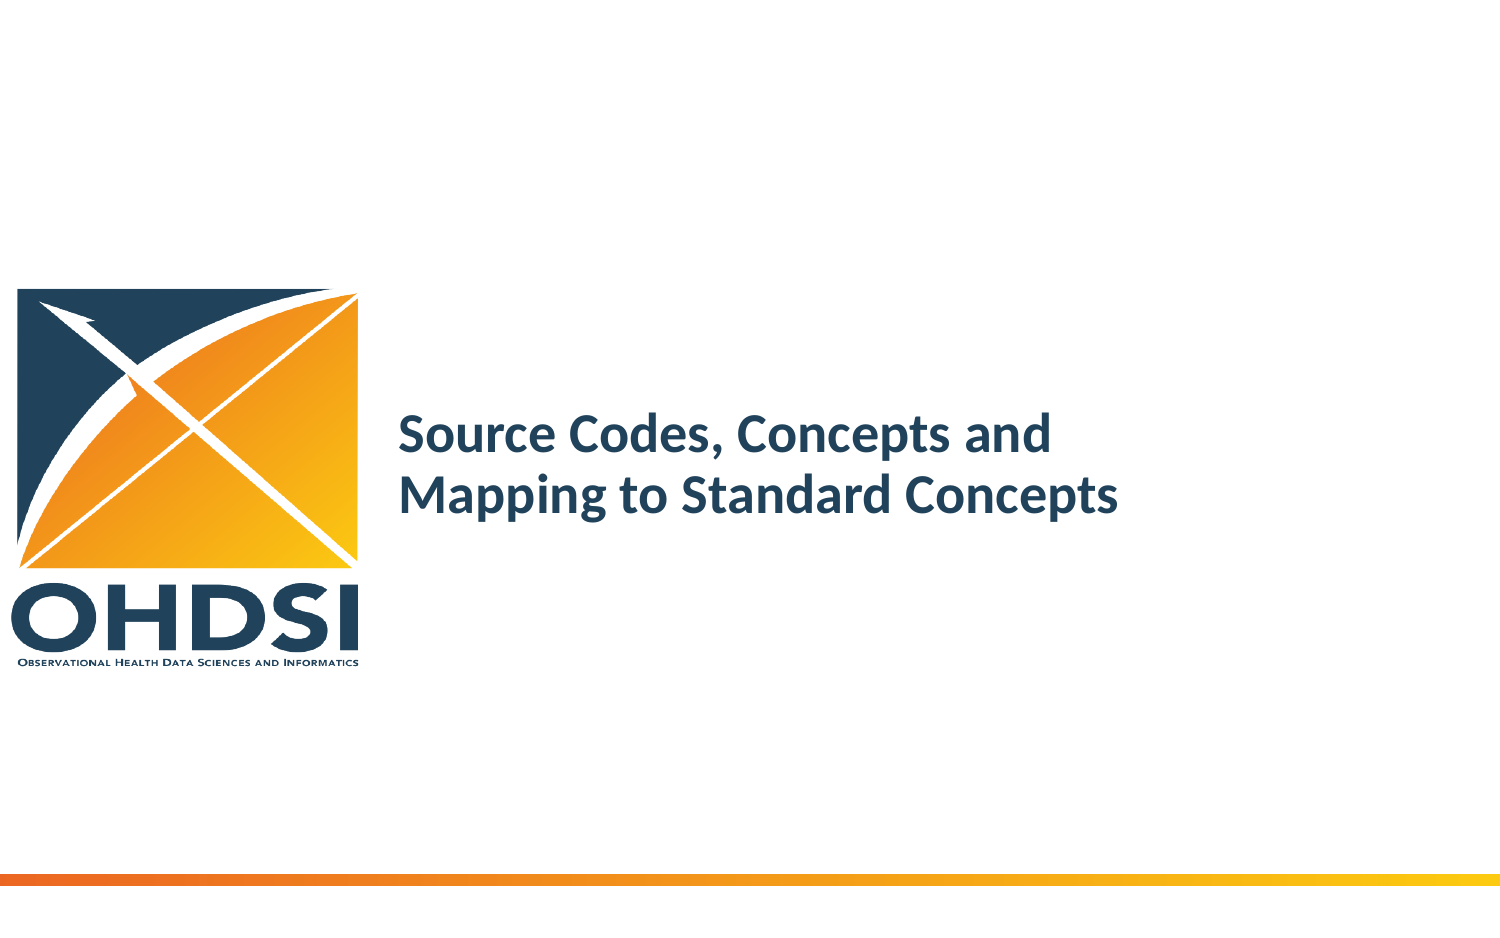

# Source Codes, Concepts and Mapping to Standard Concepts